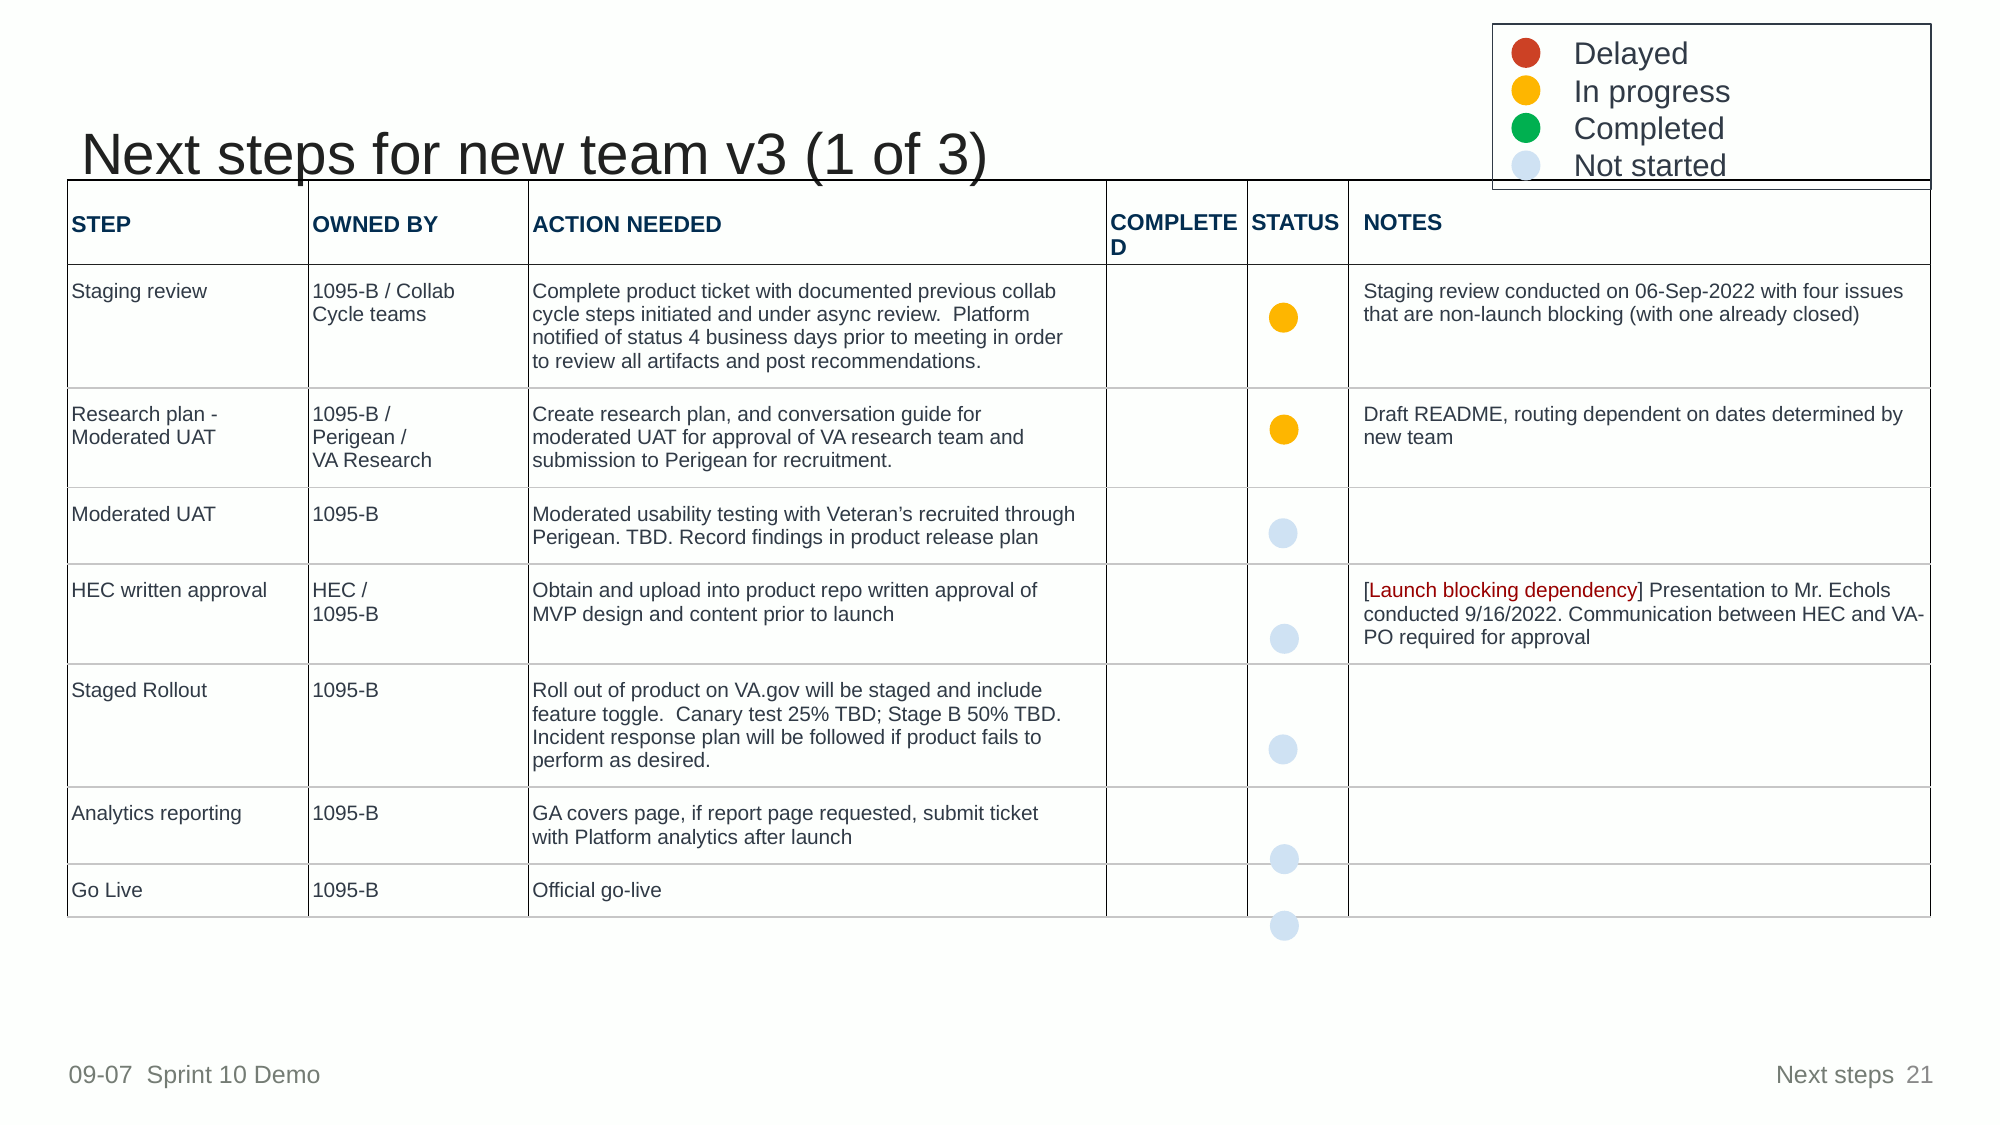

Delayed
In progress
Completed
Not started

# Next steps for new team v3 (1 of 3)

| STEP | OWNED BY | ACTION NEEDED | COMPLETED | STATUS | NOTES |
| --- | --- | --- | --- | --- | --- |
| Staging review | 1095-B / Collab Cycle teams | Complete product ticket with documented previous collab cycle steps initiated and under async review. Platform notified of status 4 business days prior to meeting in order to review all artifacts and post recommendations. |  |  | Staging review conducted on 06-Sep-2022 with four issues that are non-launch blocking (with one already closed) |
| Research plan - Moderated UAT | 1095-B / Perigean / VA Research | Create research plan, and conversation guide for moderated UAT for approval of VA research team and submission to Perigean for recruitment. |  |  | Draft README, routing dependent on dates determined by new team |
| Moderated UAT | 1095-B | Moderated usability testing with Veteran’s recruited through Perigean. TBD. Record findings in product release plan |  |  |  |
| HEC written approval | HEC / 1095-B | Obtain and upload into product repo written approval of MVP design and content prior to launch |  |  | [Launch blocking dependency] Presentation to Mr. Echols conducted 9/16/2022. Communication between HEC and VA-PO required for approval |
| Staged Rollout | 1095-B | Roll out of product on VA.gov will be staged and include feature toggle. Canary test 25% TBD; Stage B 50% TBD. Incident response plan will be followed if product fails to perform as desired. |  |  |  |
| Analytics reporting | 1095-B | GA covers page, if report page requested, submit ticket with Platform analytics after launch |  |  |  |
| Go Live | 1095-B | Official go-live |  |  |  |

21
09-07  Sprint 10 Demo
Next steps